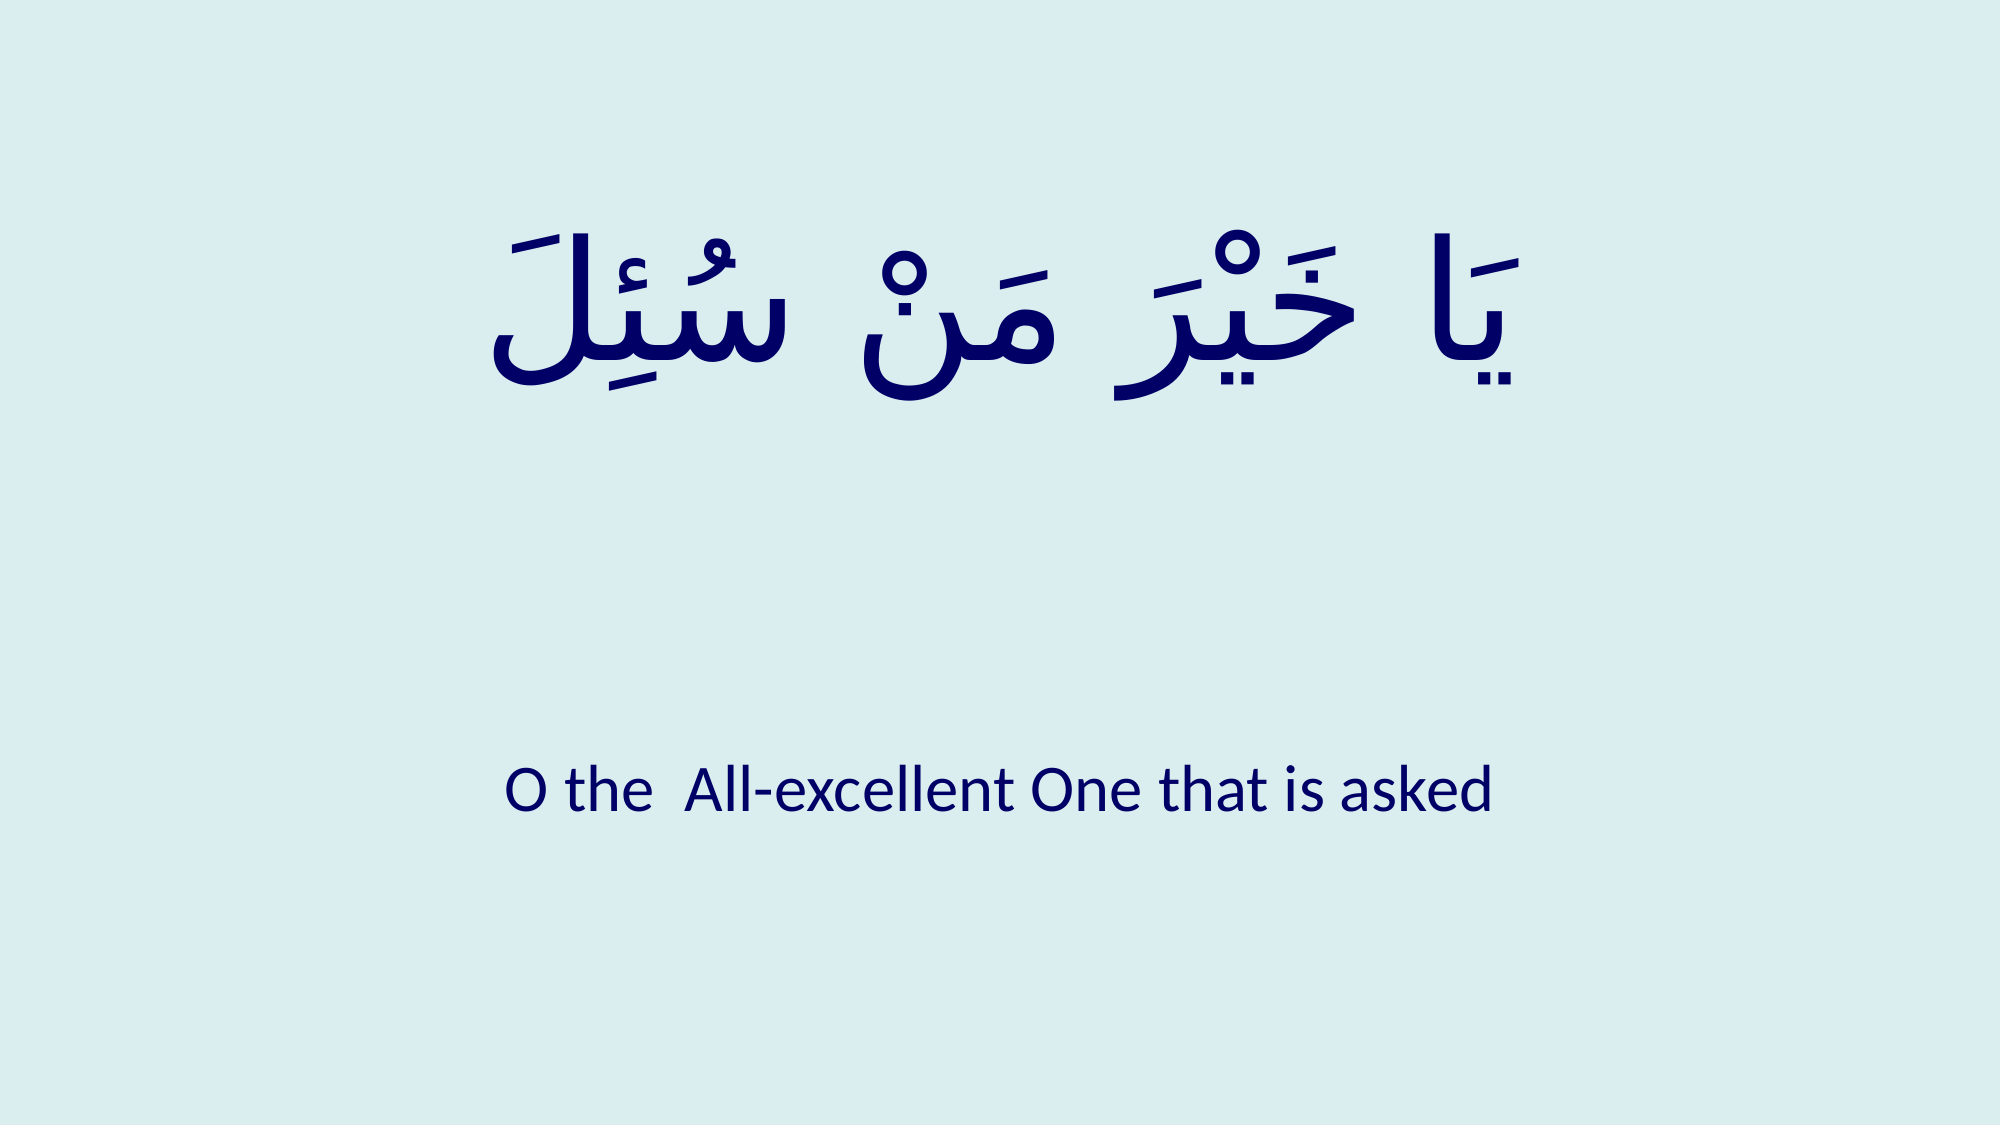

# يَا خَيْرَ مَنْ سُئِلَ
O the  All-excellent One that is asked